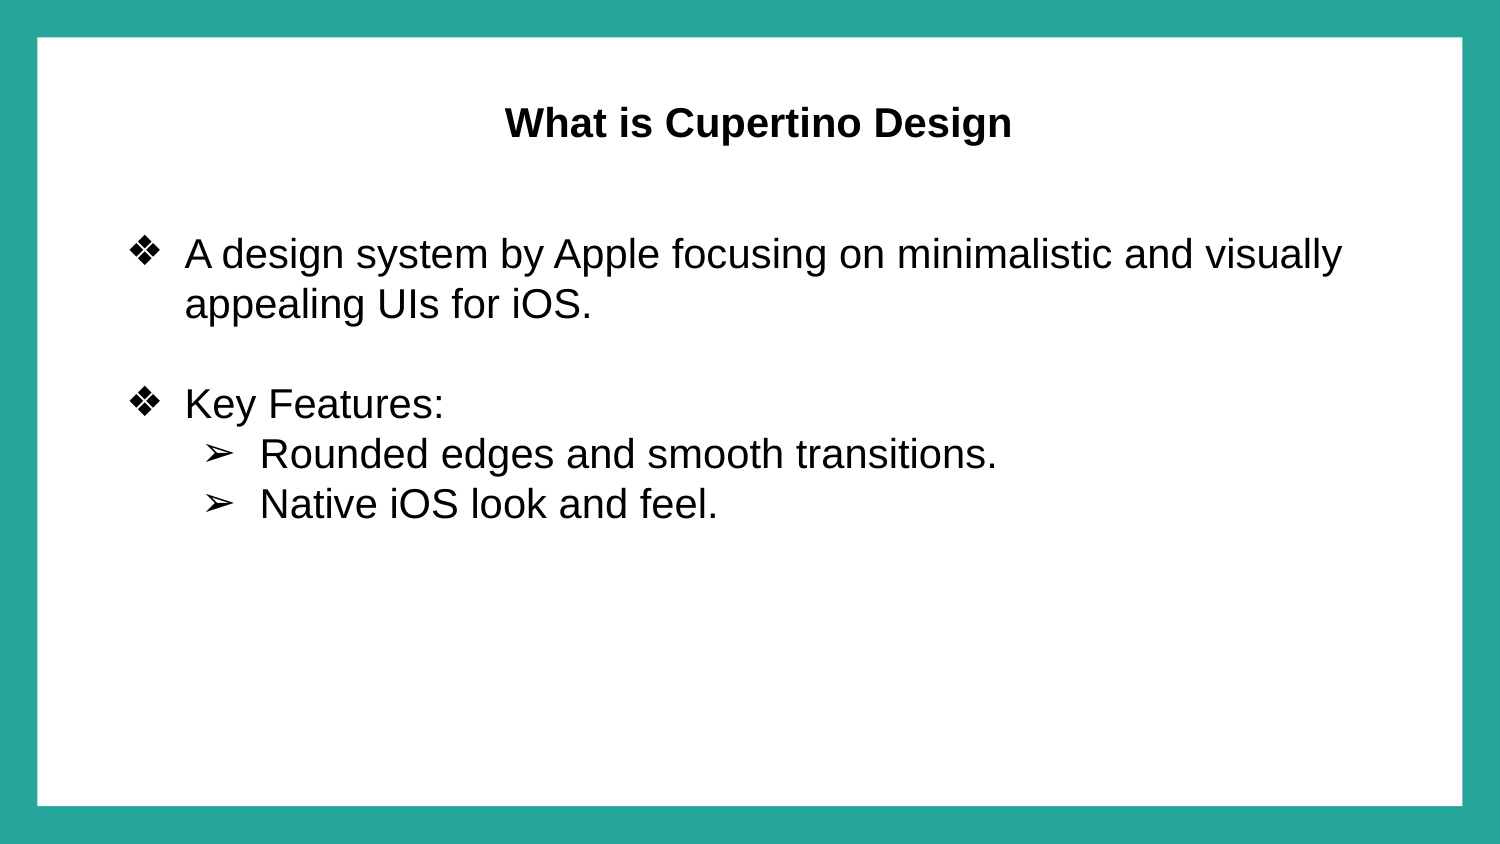

# What is Cupertino Design
A design system by Apple focusing on minimalistic and visually appealing UIs for iOS.

Key Features:
Rounded edges and smooth transitions.
Native iOS look and feel.